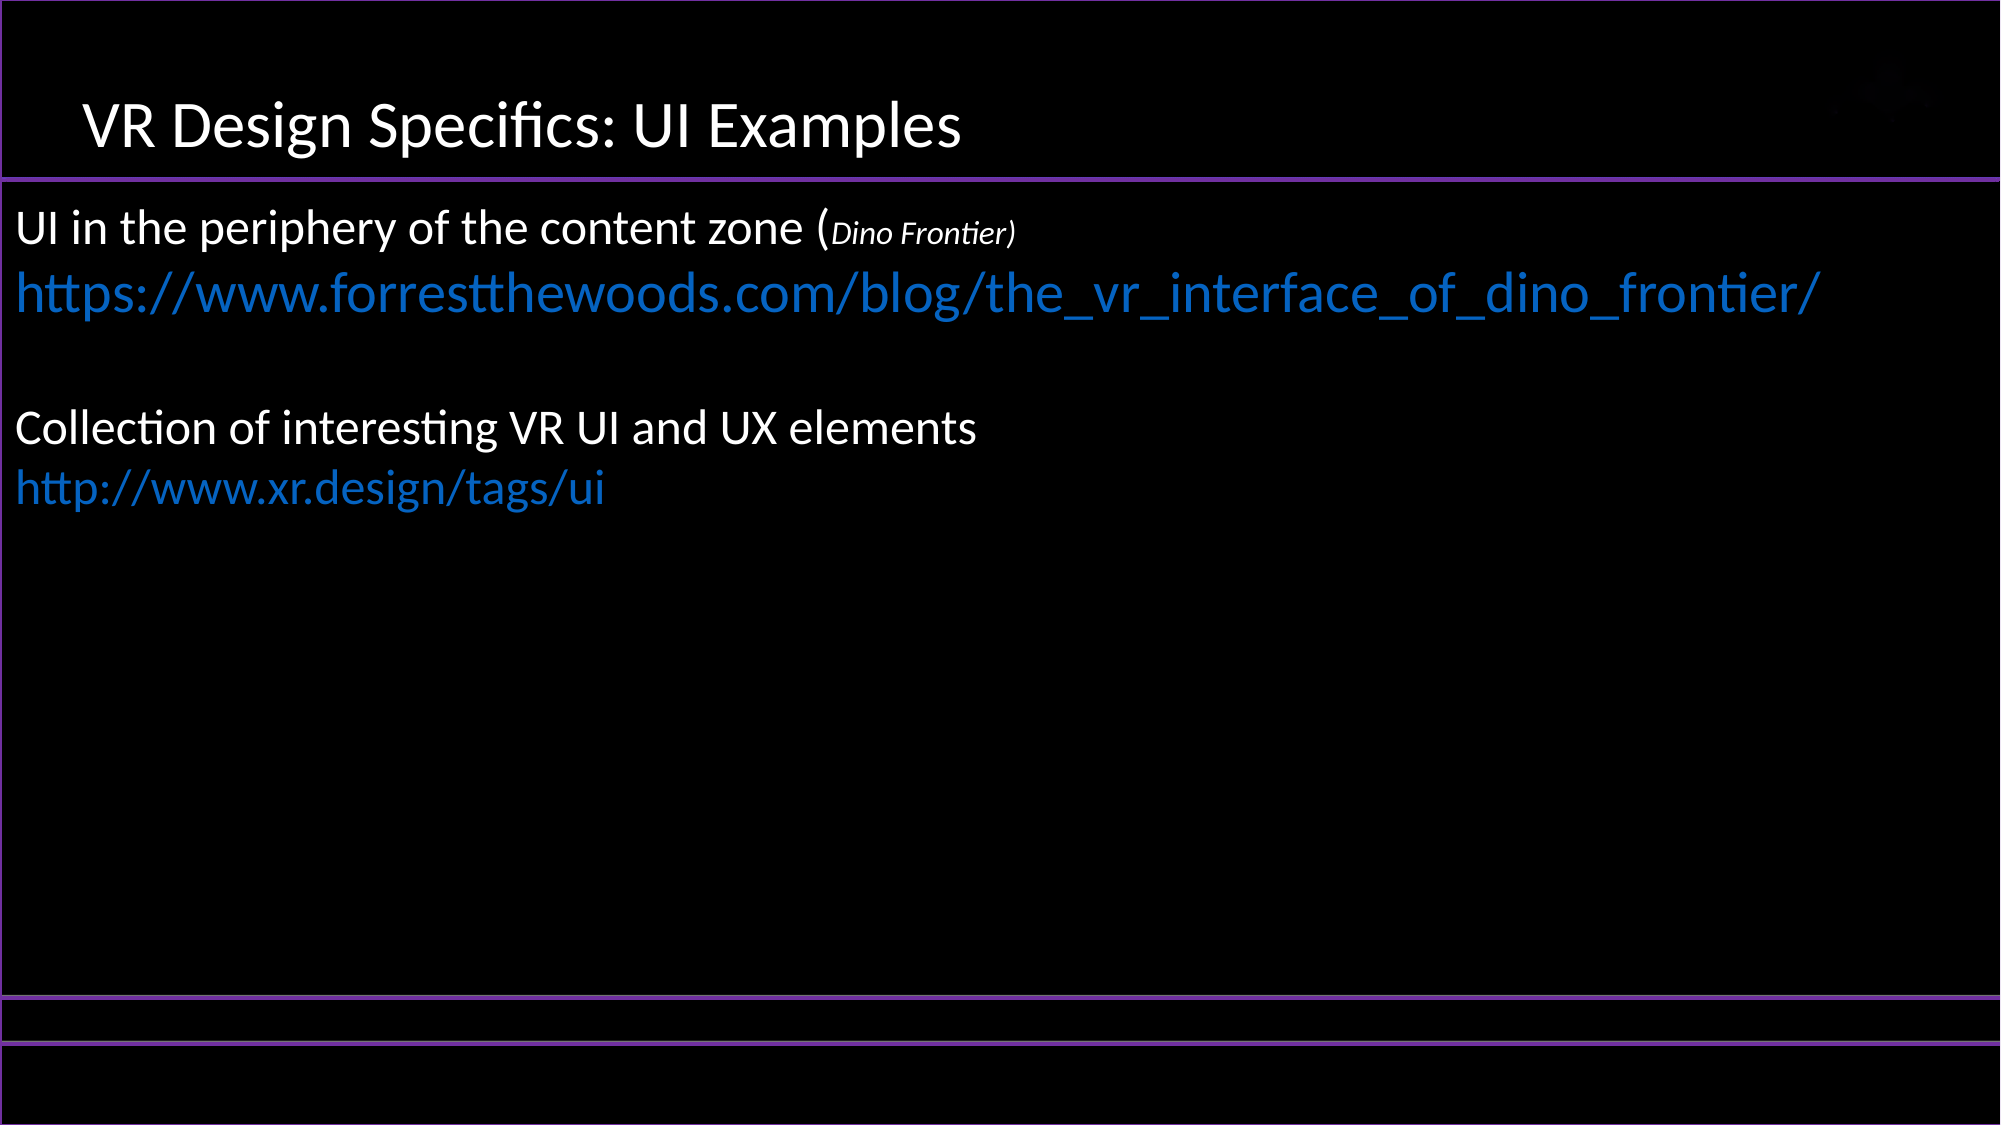

# VR Design Specifics: UI Examples
UI in the periphery of the content zone (Dino Frontier) https://www.forrestthewoods.com/blog/the_vr_interface_of_dino_frontier/

Collection of interesting VR UI and UX elements
http://www.xr.design/tags/ui